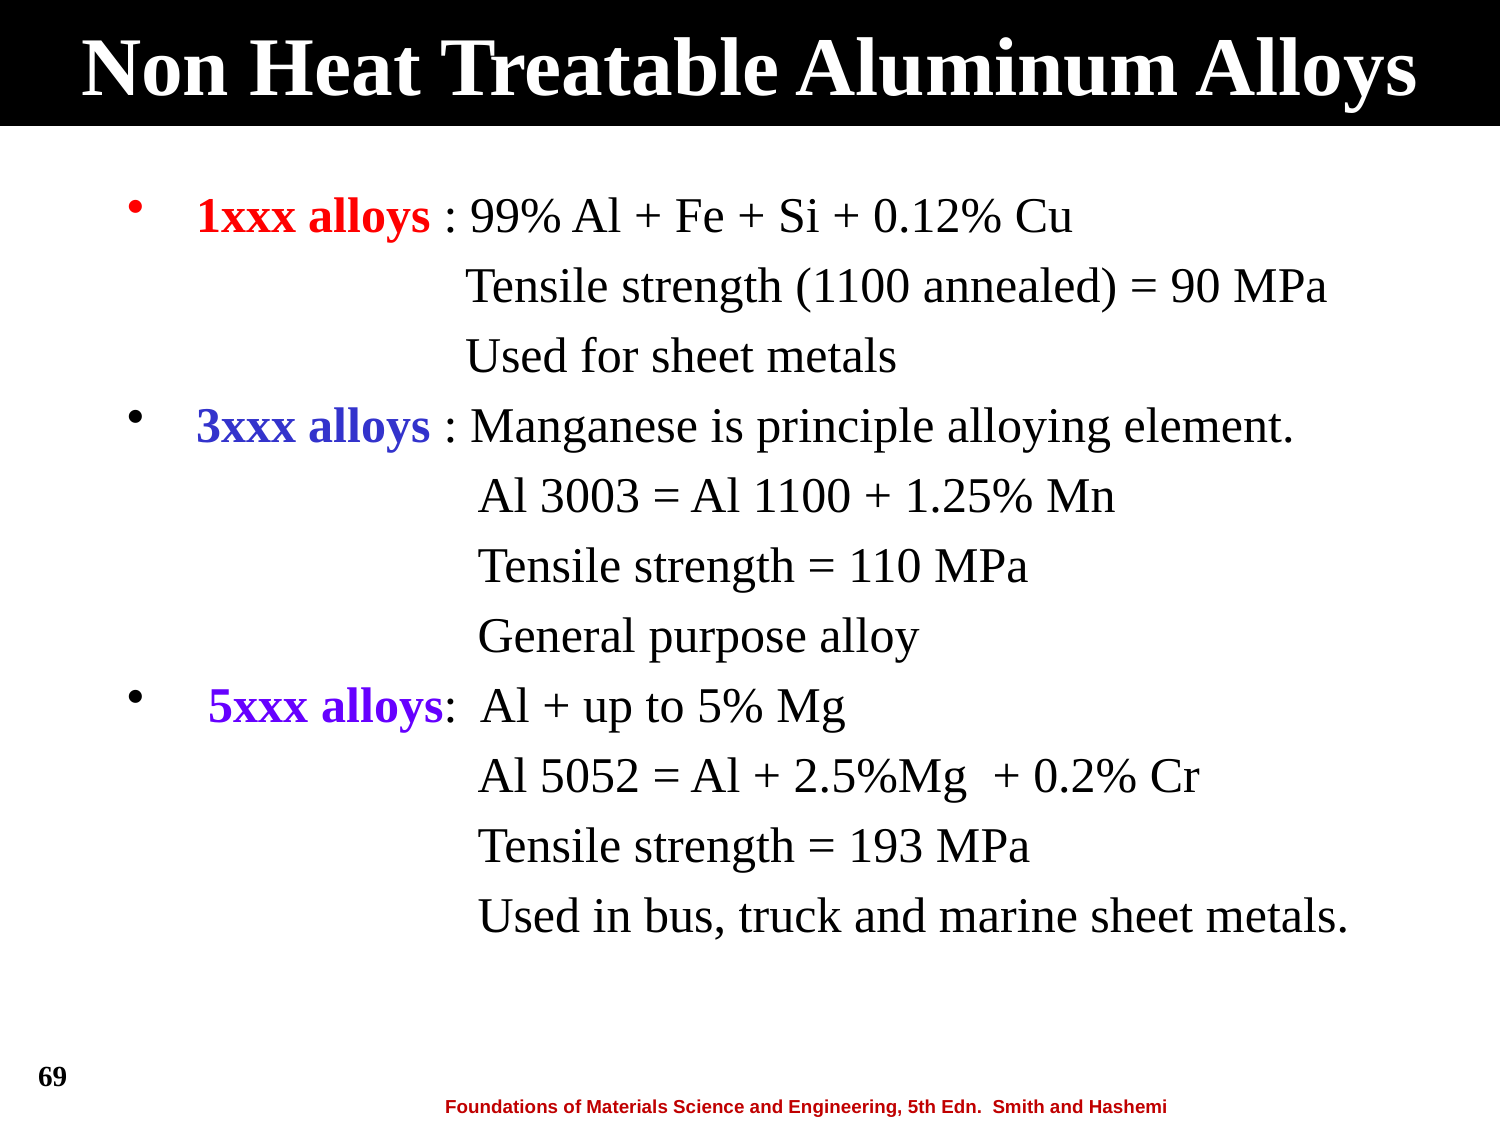

# Non Heat Treatable Aluminum Alloys
 1xxx alloys : 99% Al + Fe + Si + 0.12% Cu
                           Tensile strength (1100 annealed) = 90 MPa
                           Used for sheet metals
 3xxx alloys : Manganese is principle alloying element.
                            Al 3003 = Al 1100 + 1.25% Mn
                            Tensile strength = 110 MPa
                            General purpose alloy
  5xxx alloys:  Al + up to 5% Mg
                            Al 5052 = Al + 2.5%Mg  + 0.2% Cr
                            Tensile strength = 193 MPa
                            Used in bus, truck and marine sheet metals.
69